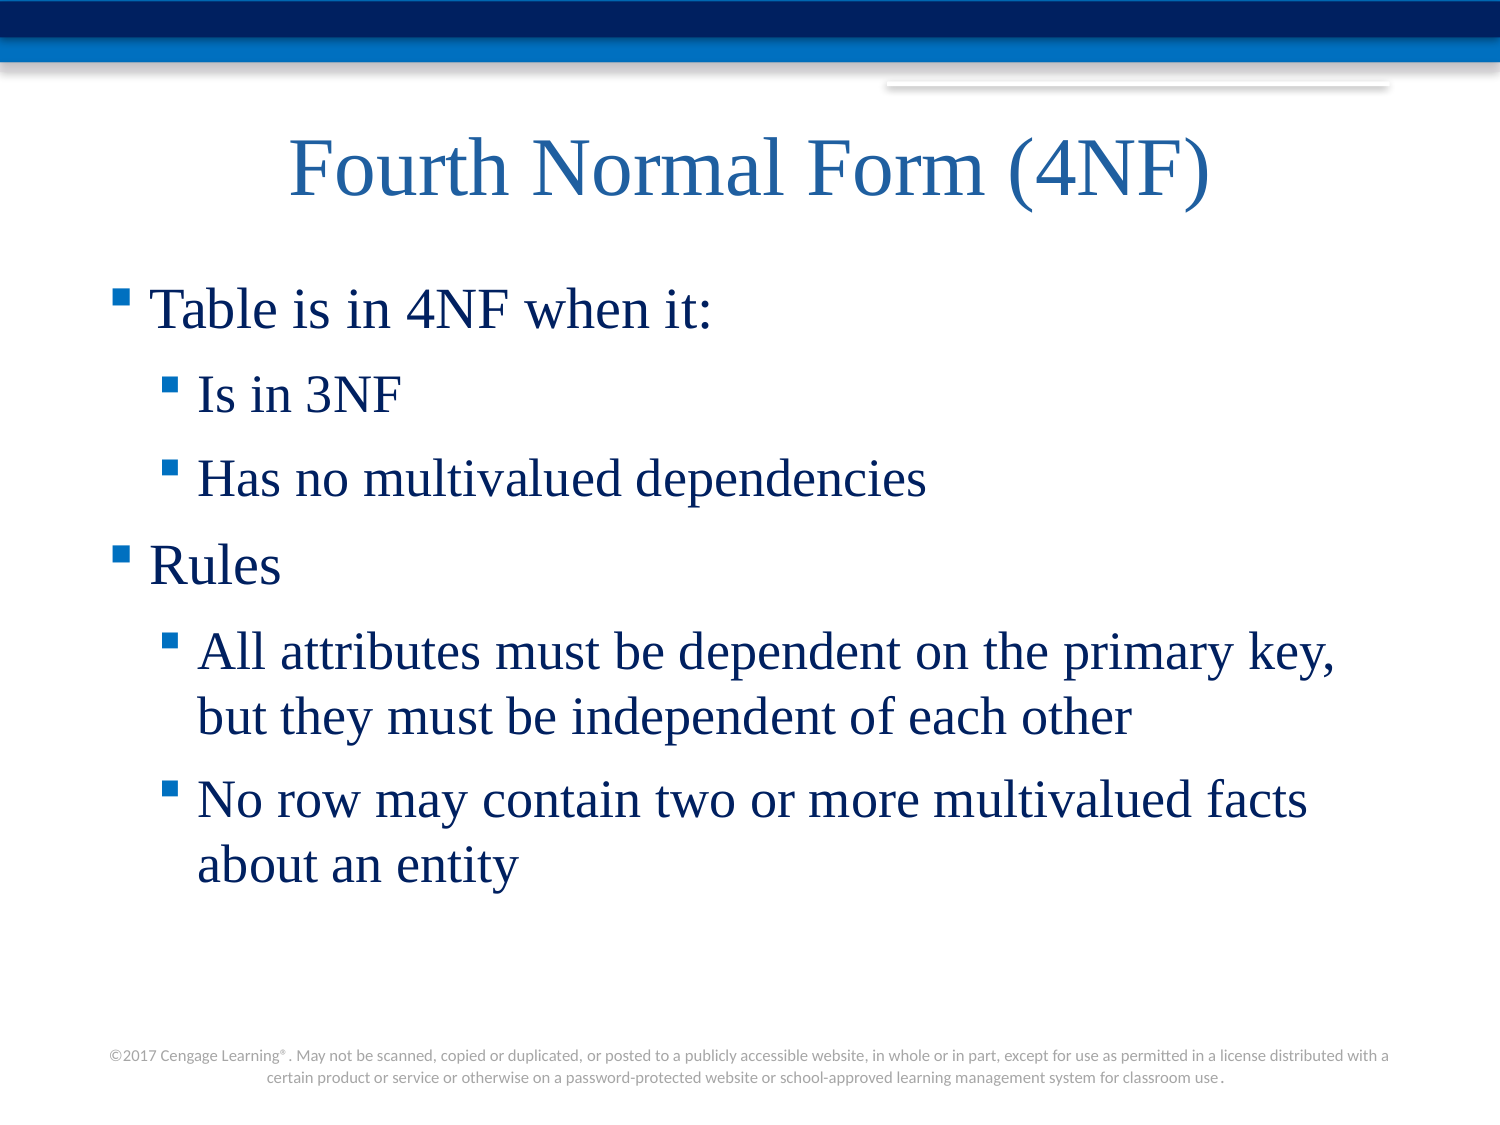

# Fourth Normal Form (4NF)
Table is in 4NF when it:
Is in 3NF
Has no multivalued dependencies
Rules
All attributes must be dependent on the primary key, but they must be independent of each other
No row may contain two or more multivalued facts about an entity